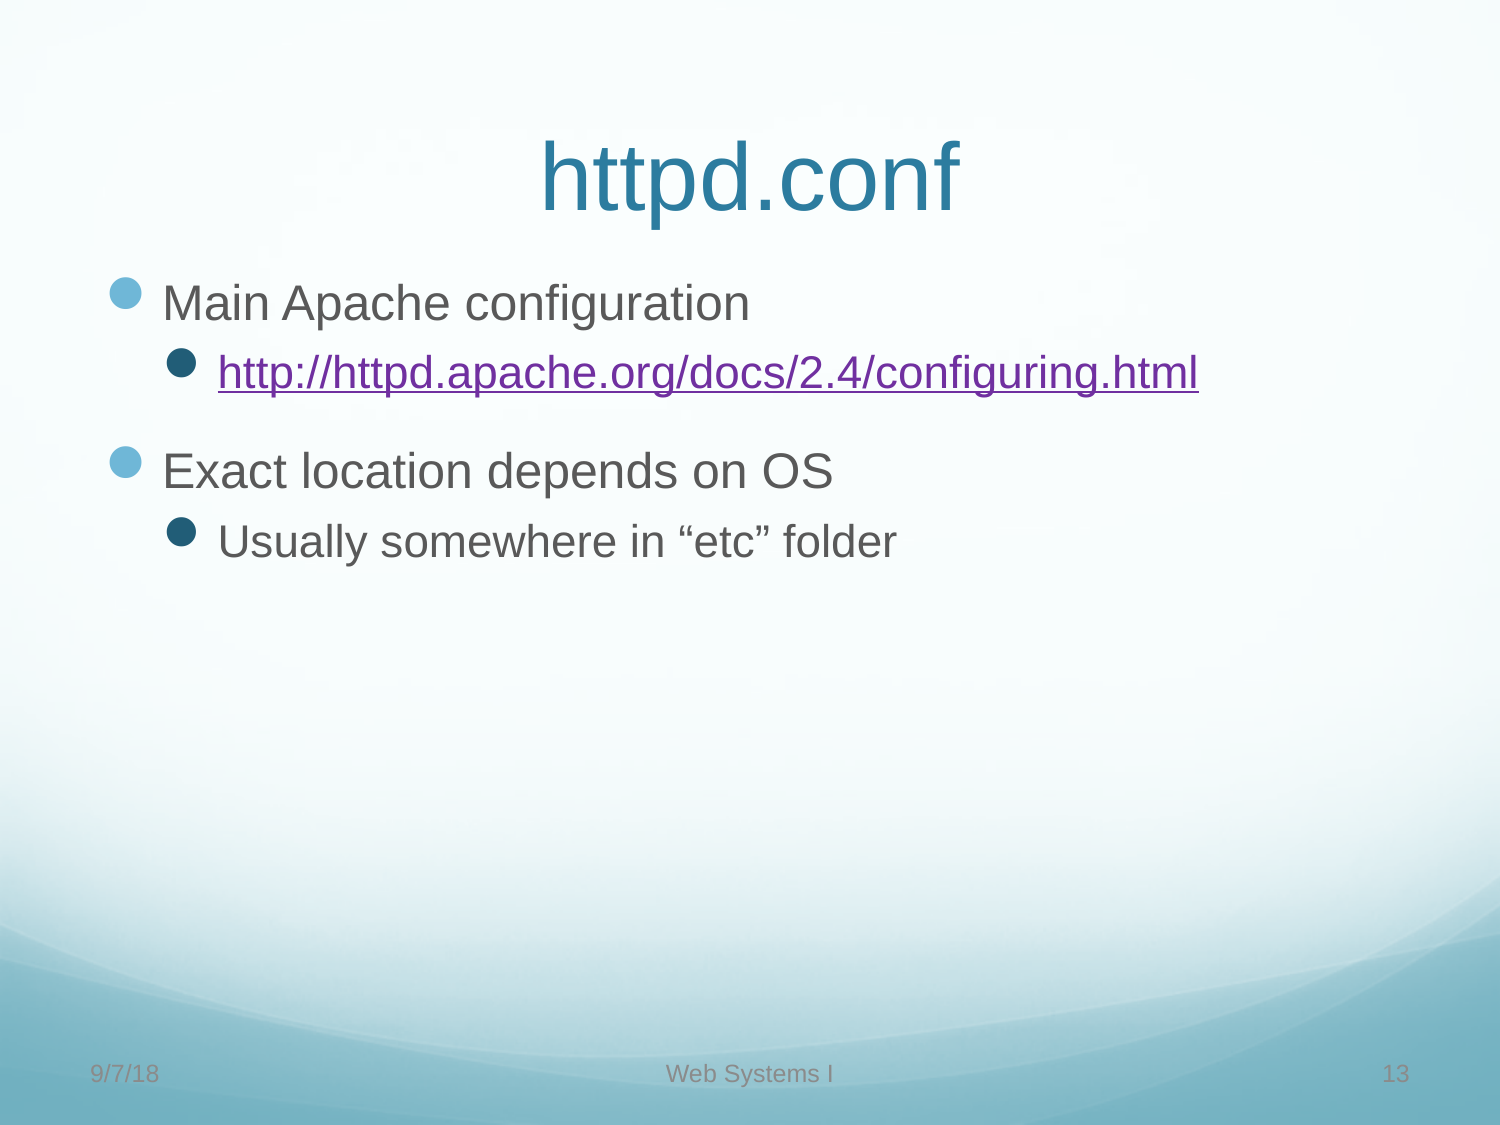

# httpd.conf
Main Apache configuration
http://httpd.apache.org/docs/2.4/configuring.html
Exact location depends on OS
Usually somewhere in “etc” folder

9/7/18
Web Systems I
13